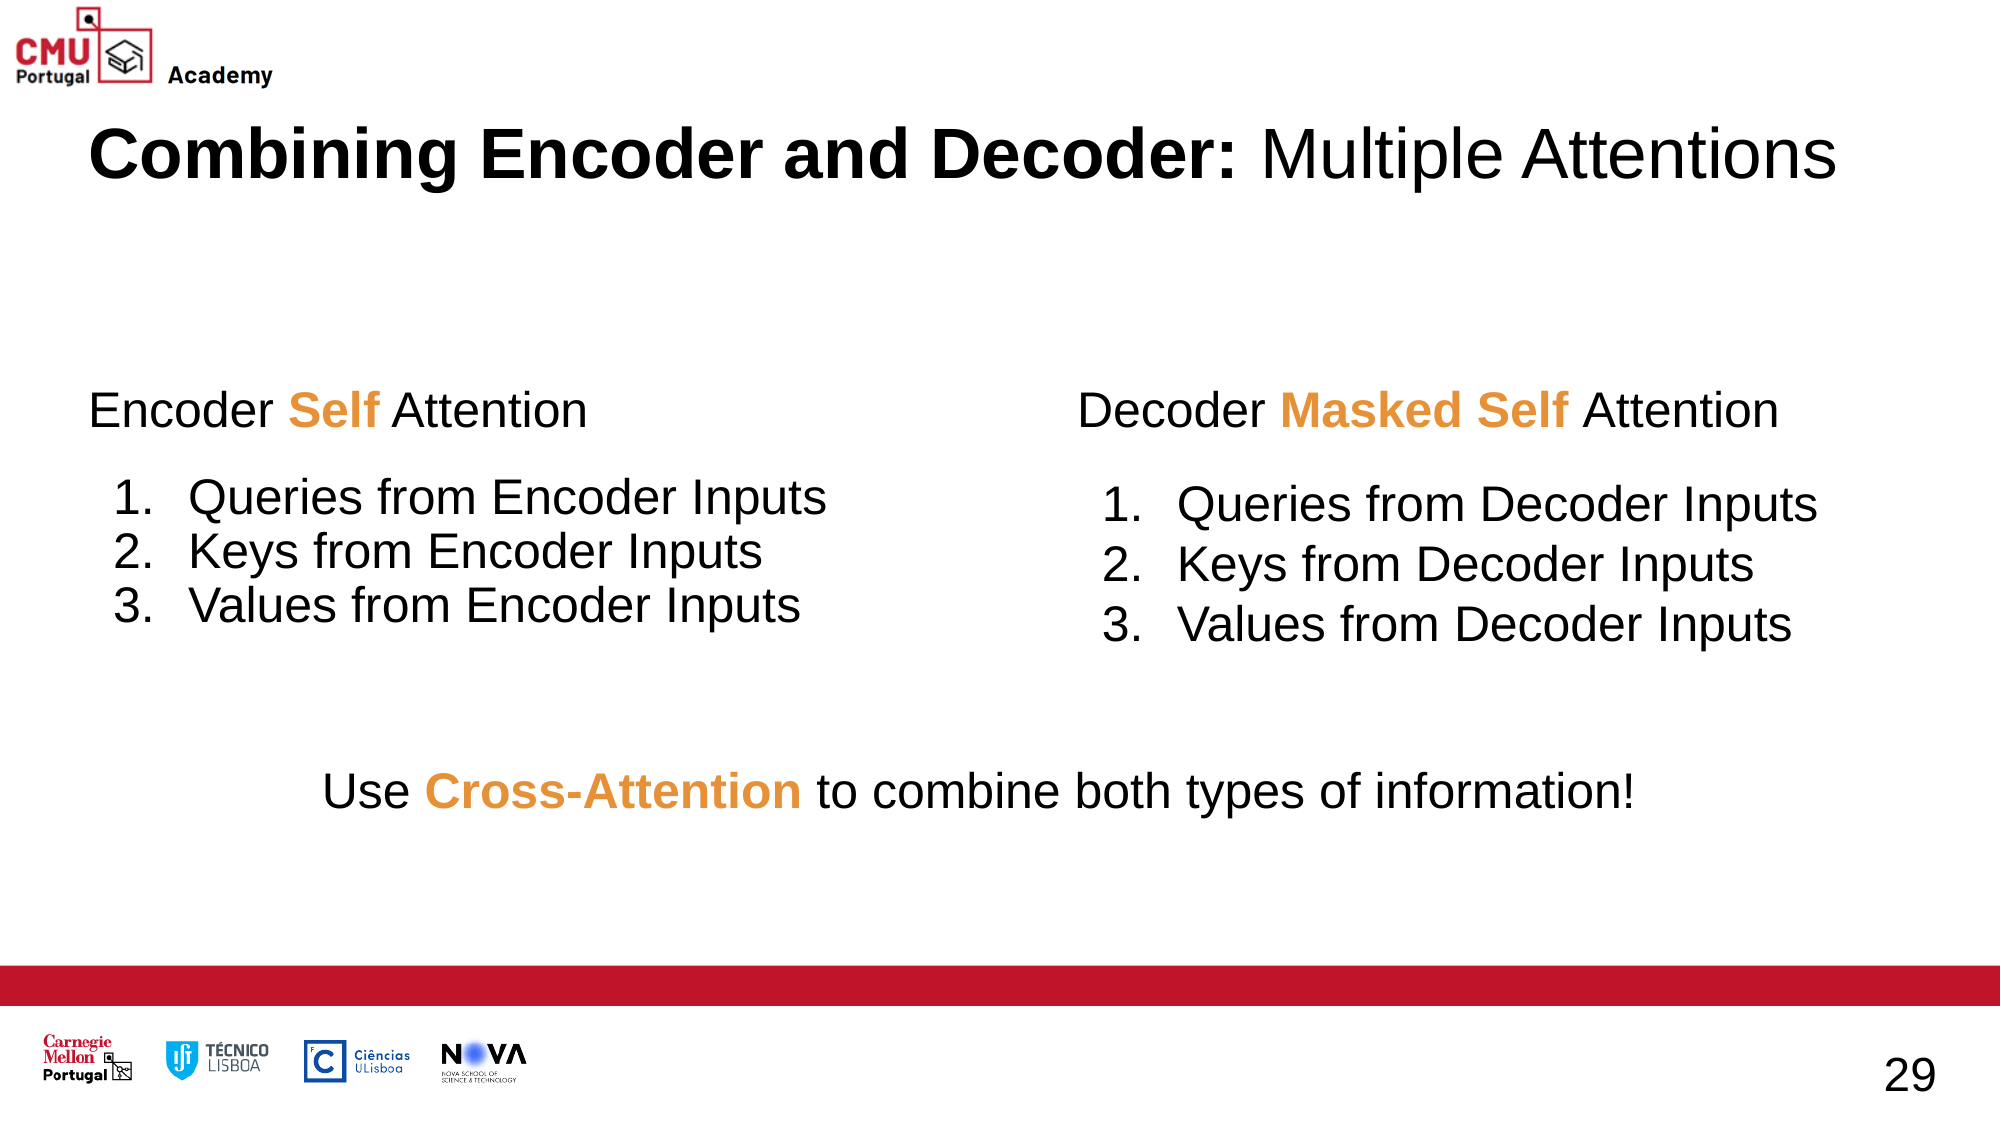

# Combining Encoder and Decoder: Multiple Attentions

Decoder Masked Self Attention
Queries from Decoder Inputs
Keys from Decoder Inputs
Values from Decoder Inputs

Encoder Self Attention
Queries from Encoder Inputs
Keys from Encoder Inputs
Values from Encoder Inputs
Use Cross-Attention to combine both types of information!
29